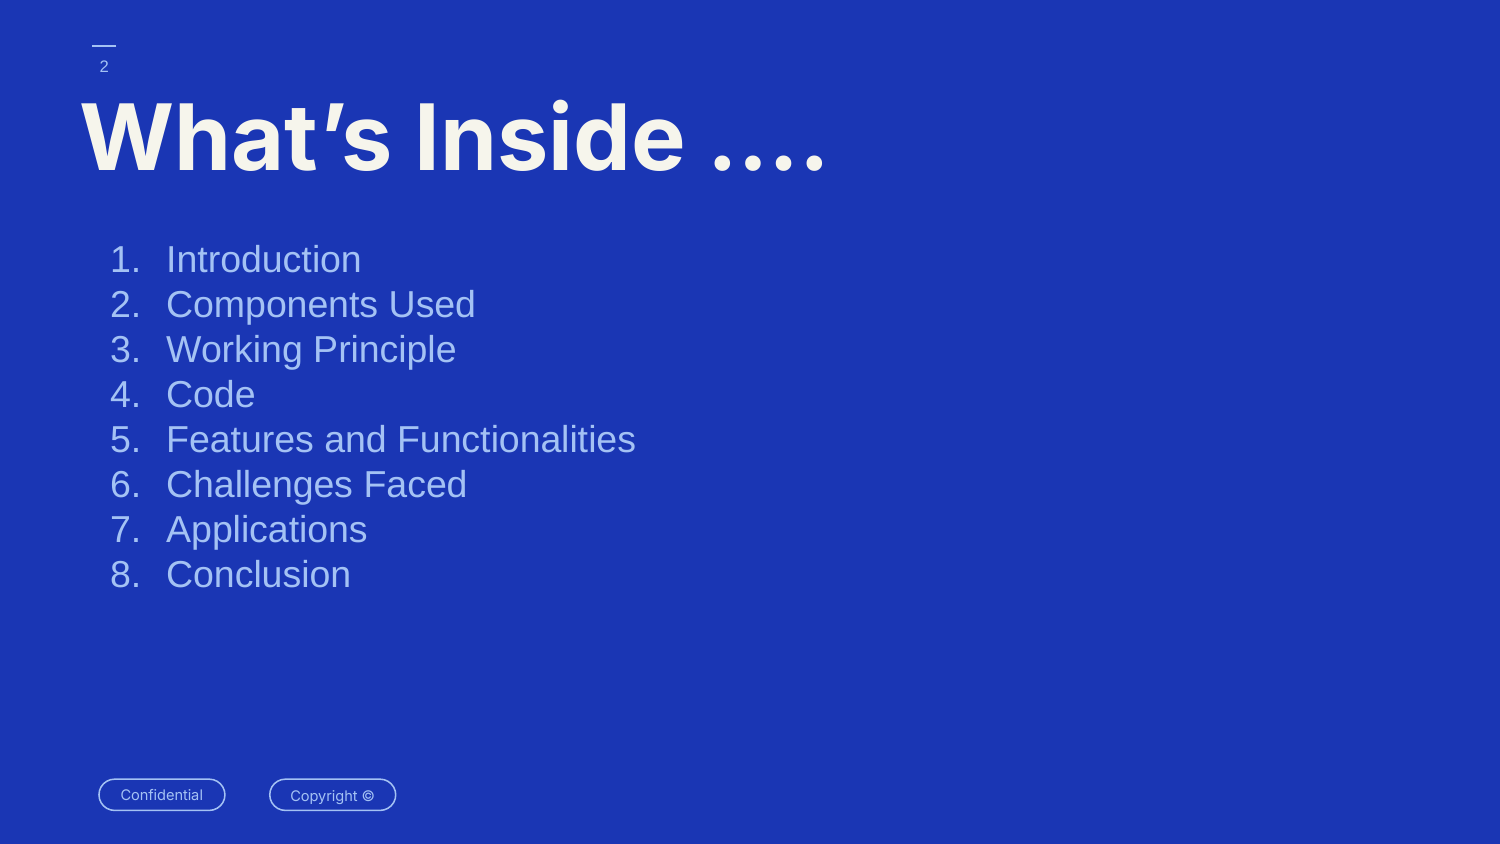

# What’s Inside ….
Introduction
Components Used
Working Principle
Code
Features and Functionalities
Challenges Faced
Applications
Conclusion